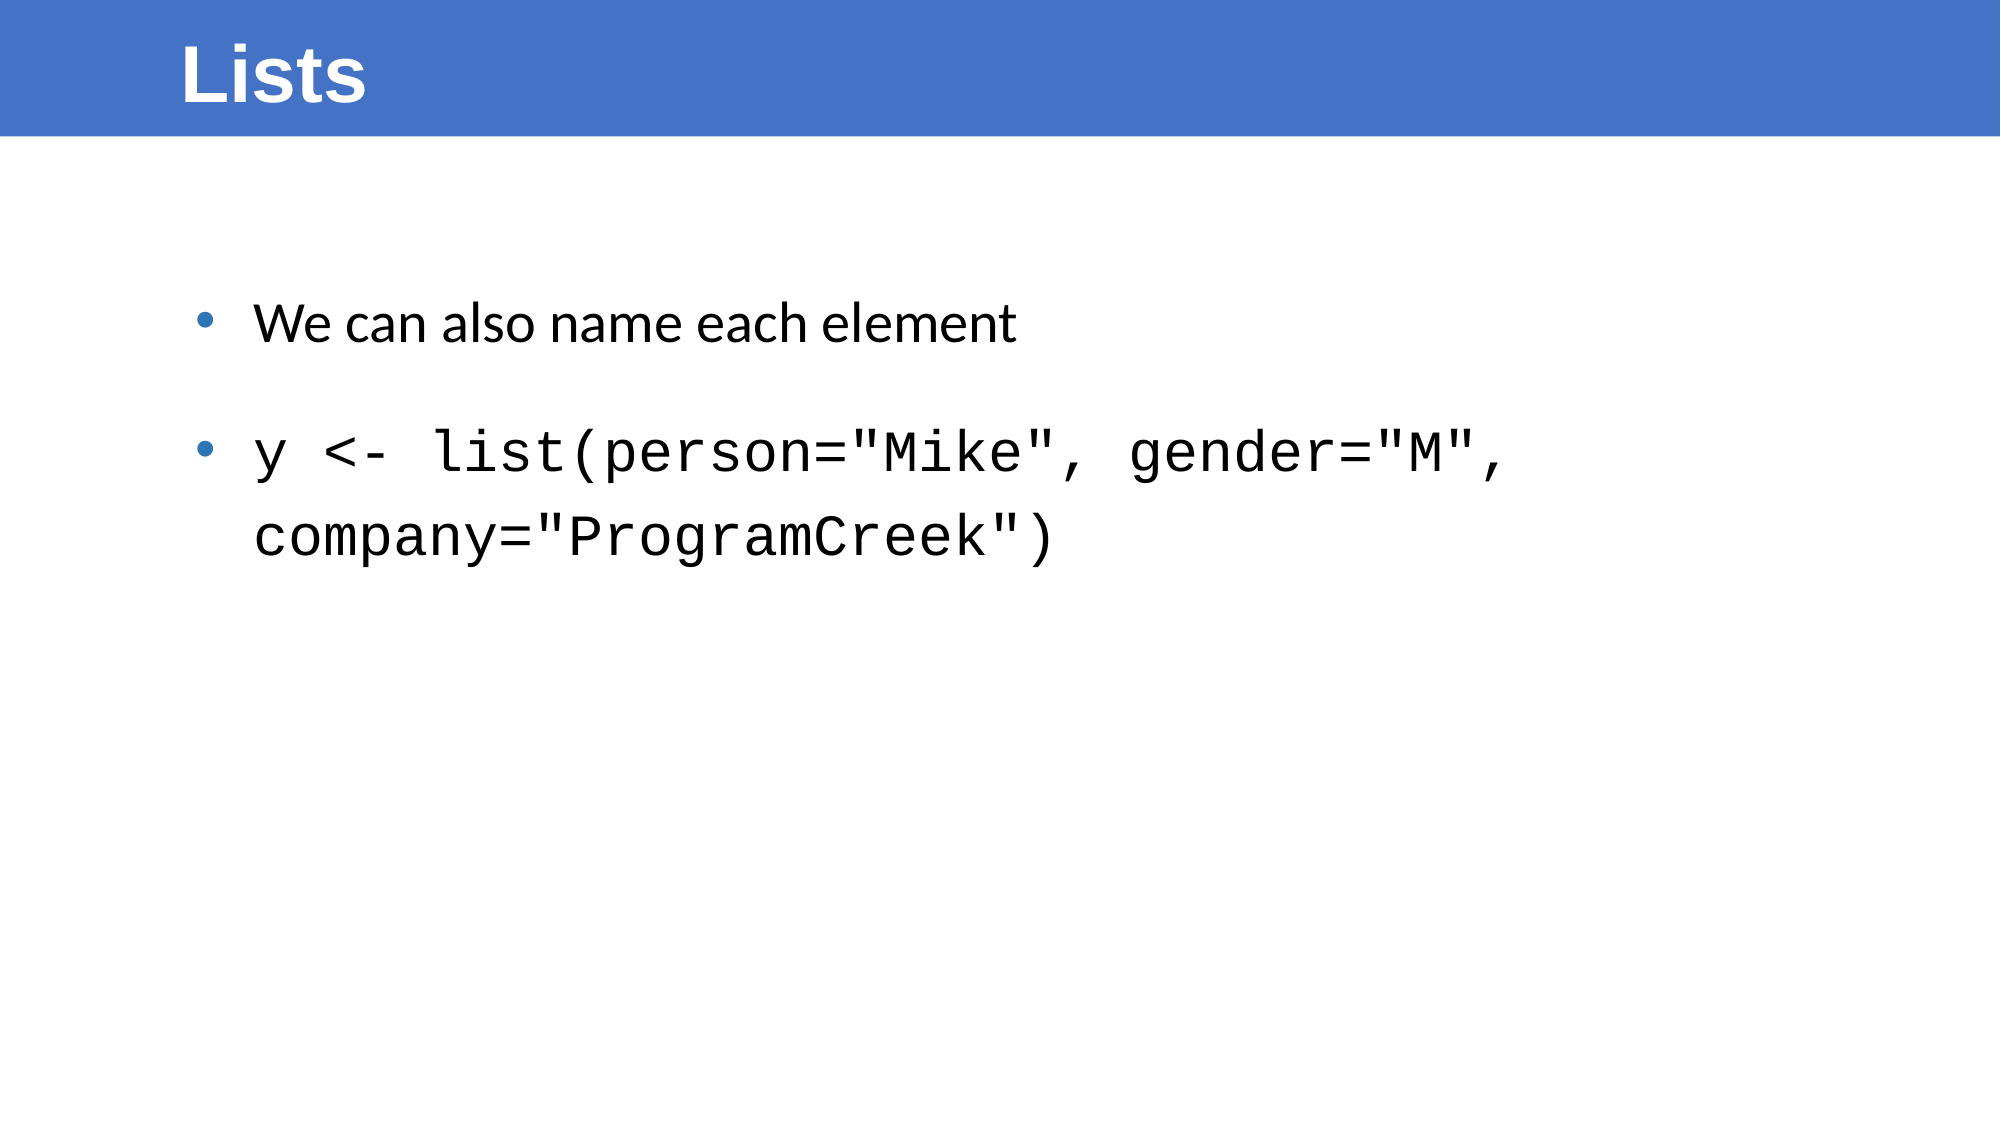

Lists
We can also name each element
y <- list(person="Mike", gender="M", company="ProgramCreek")